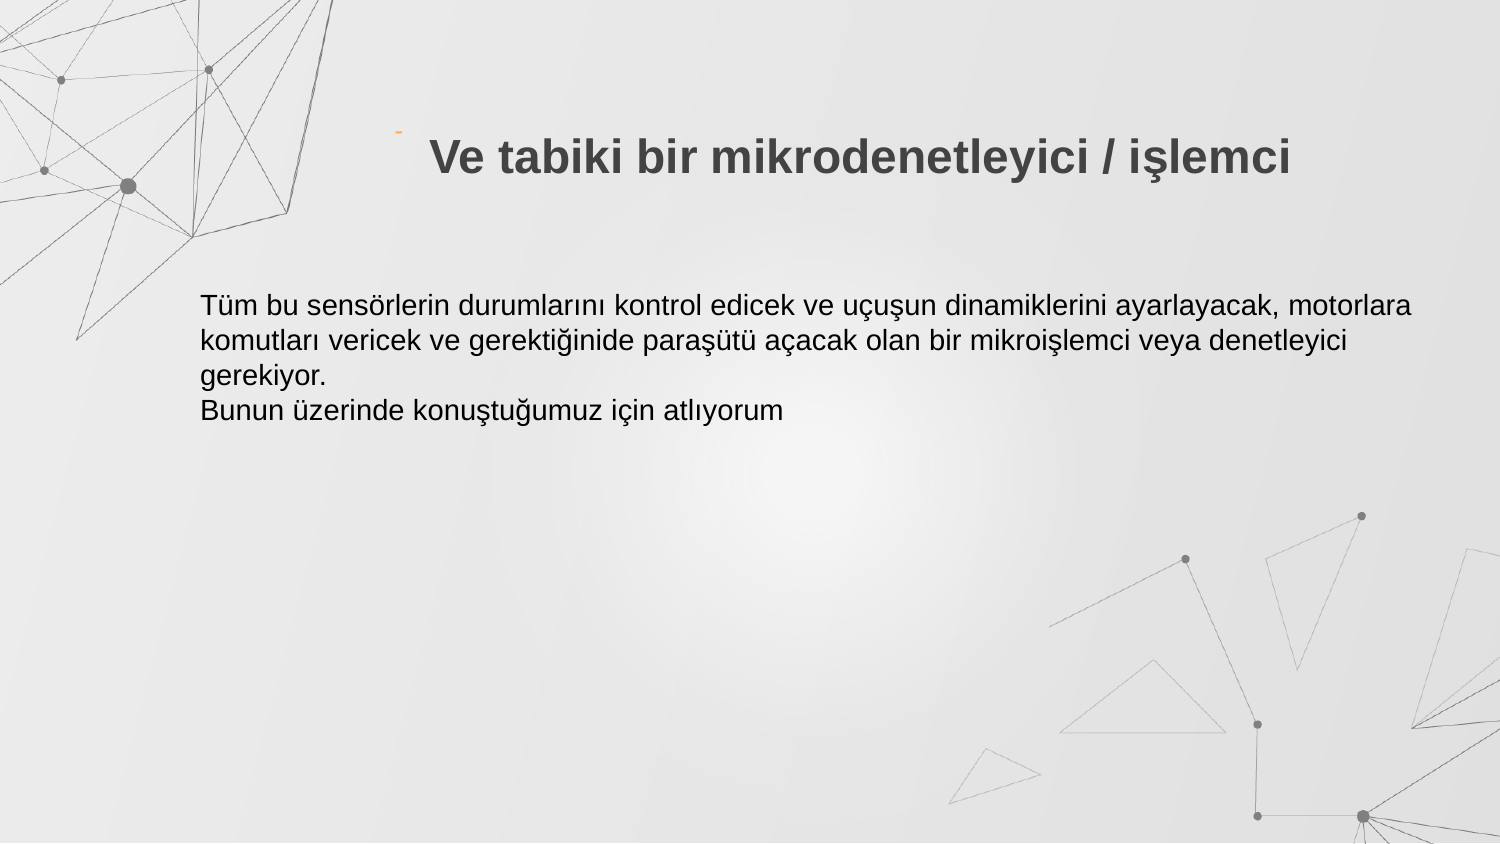

# Ve tabiki bir mikrodenetleyici / işlemci

Tüm bu sensörlerin durumlarını kontrol edicek ve uçuşun dinamiklerini ayarlayacak, motorlara komutları vericek ve gerektiğinide paraşütü açacak olan bir mikroişlemci veya denetleyici gerekiyor.
Bunun üzerinde konuştuğumuz için atlıyorum